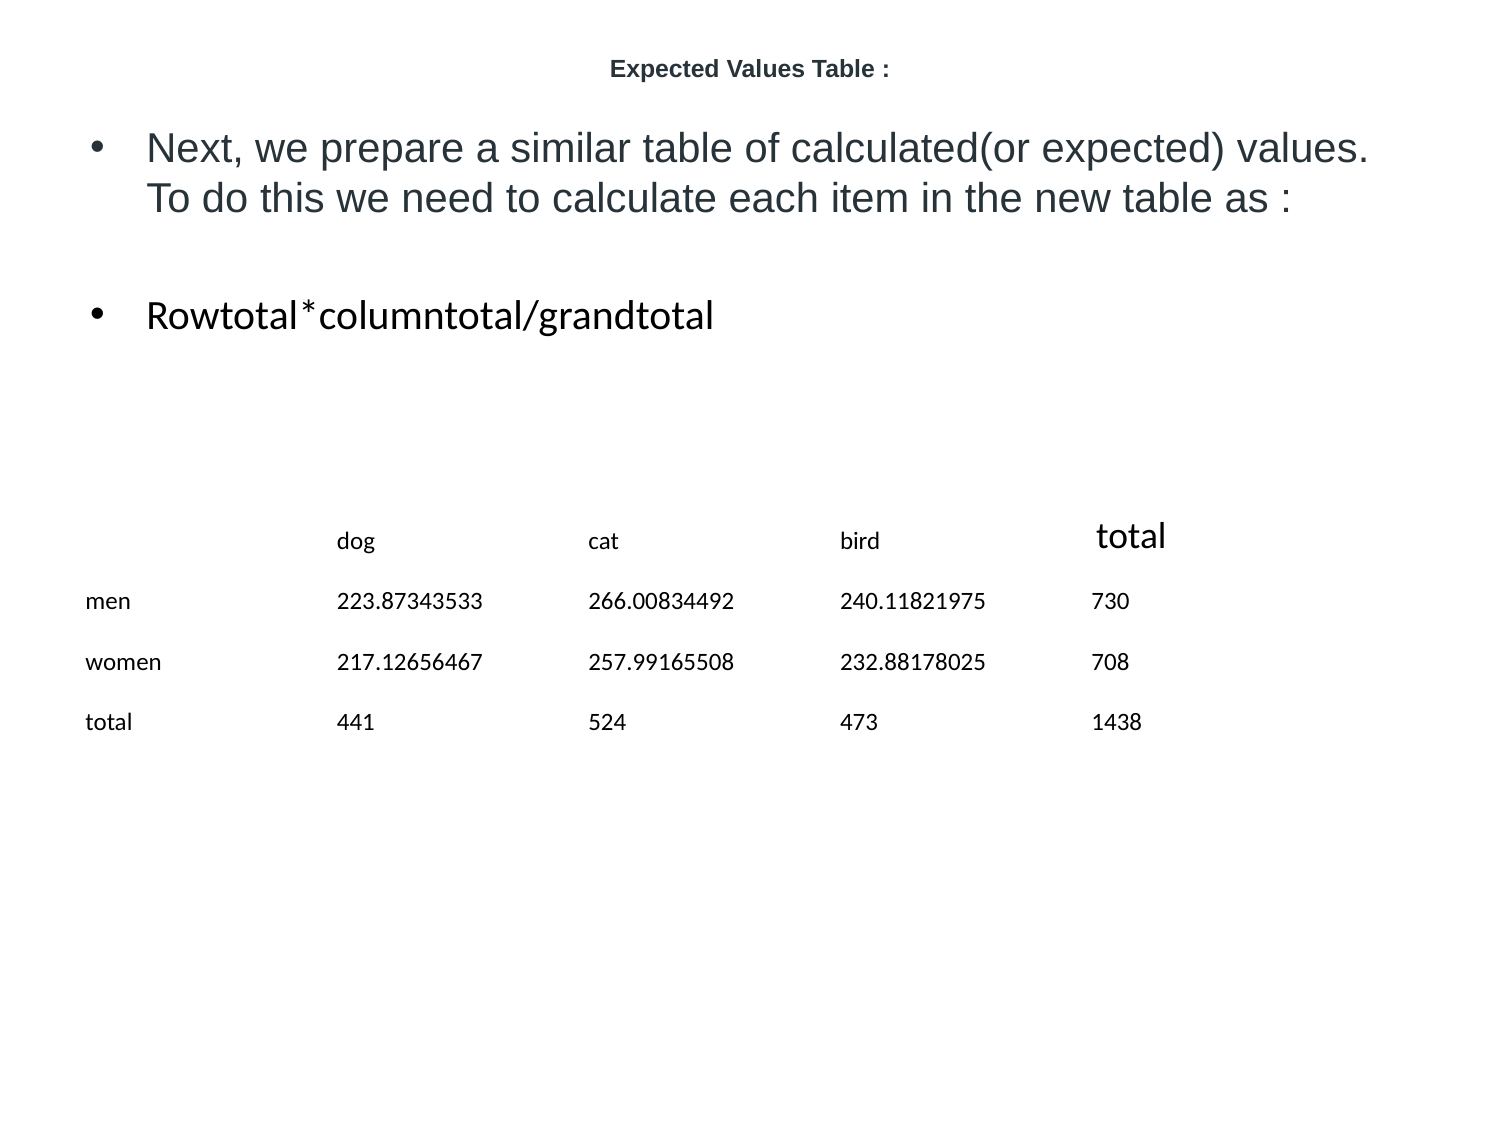

# Expected Values Table :
Next, we prepare a similar table of calculated(or expected) values. To do this we need to calculate each item in the new table as :

Rowtotal*columntotal/grandtotal

|  | dog | cat | bird | total |
| --- | --- | --- | --- | --- |
| men | 223.87343533 | 266.00834492 | 240.11821975 | 730 |
| women | 217.12656467 | 257.99165508 | 232.88178025 | 708 |
| total | 441 | 524 | 473 | 1438 |